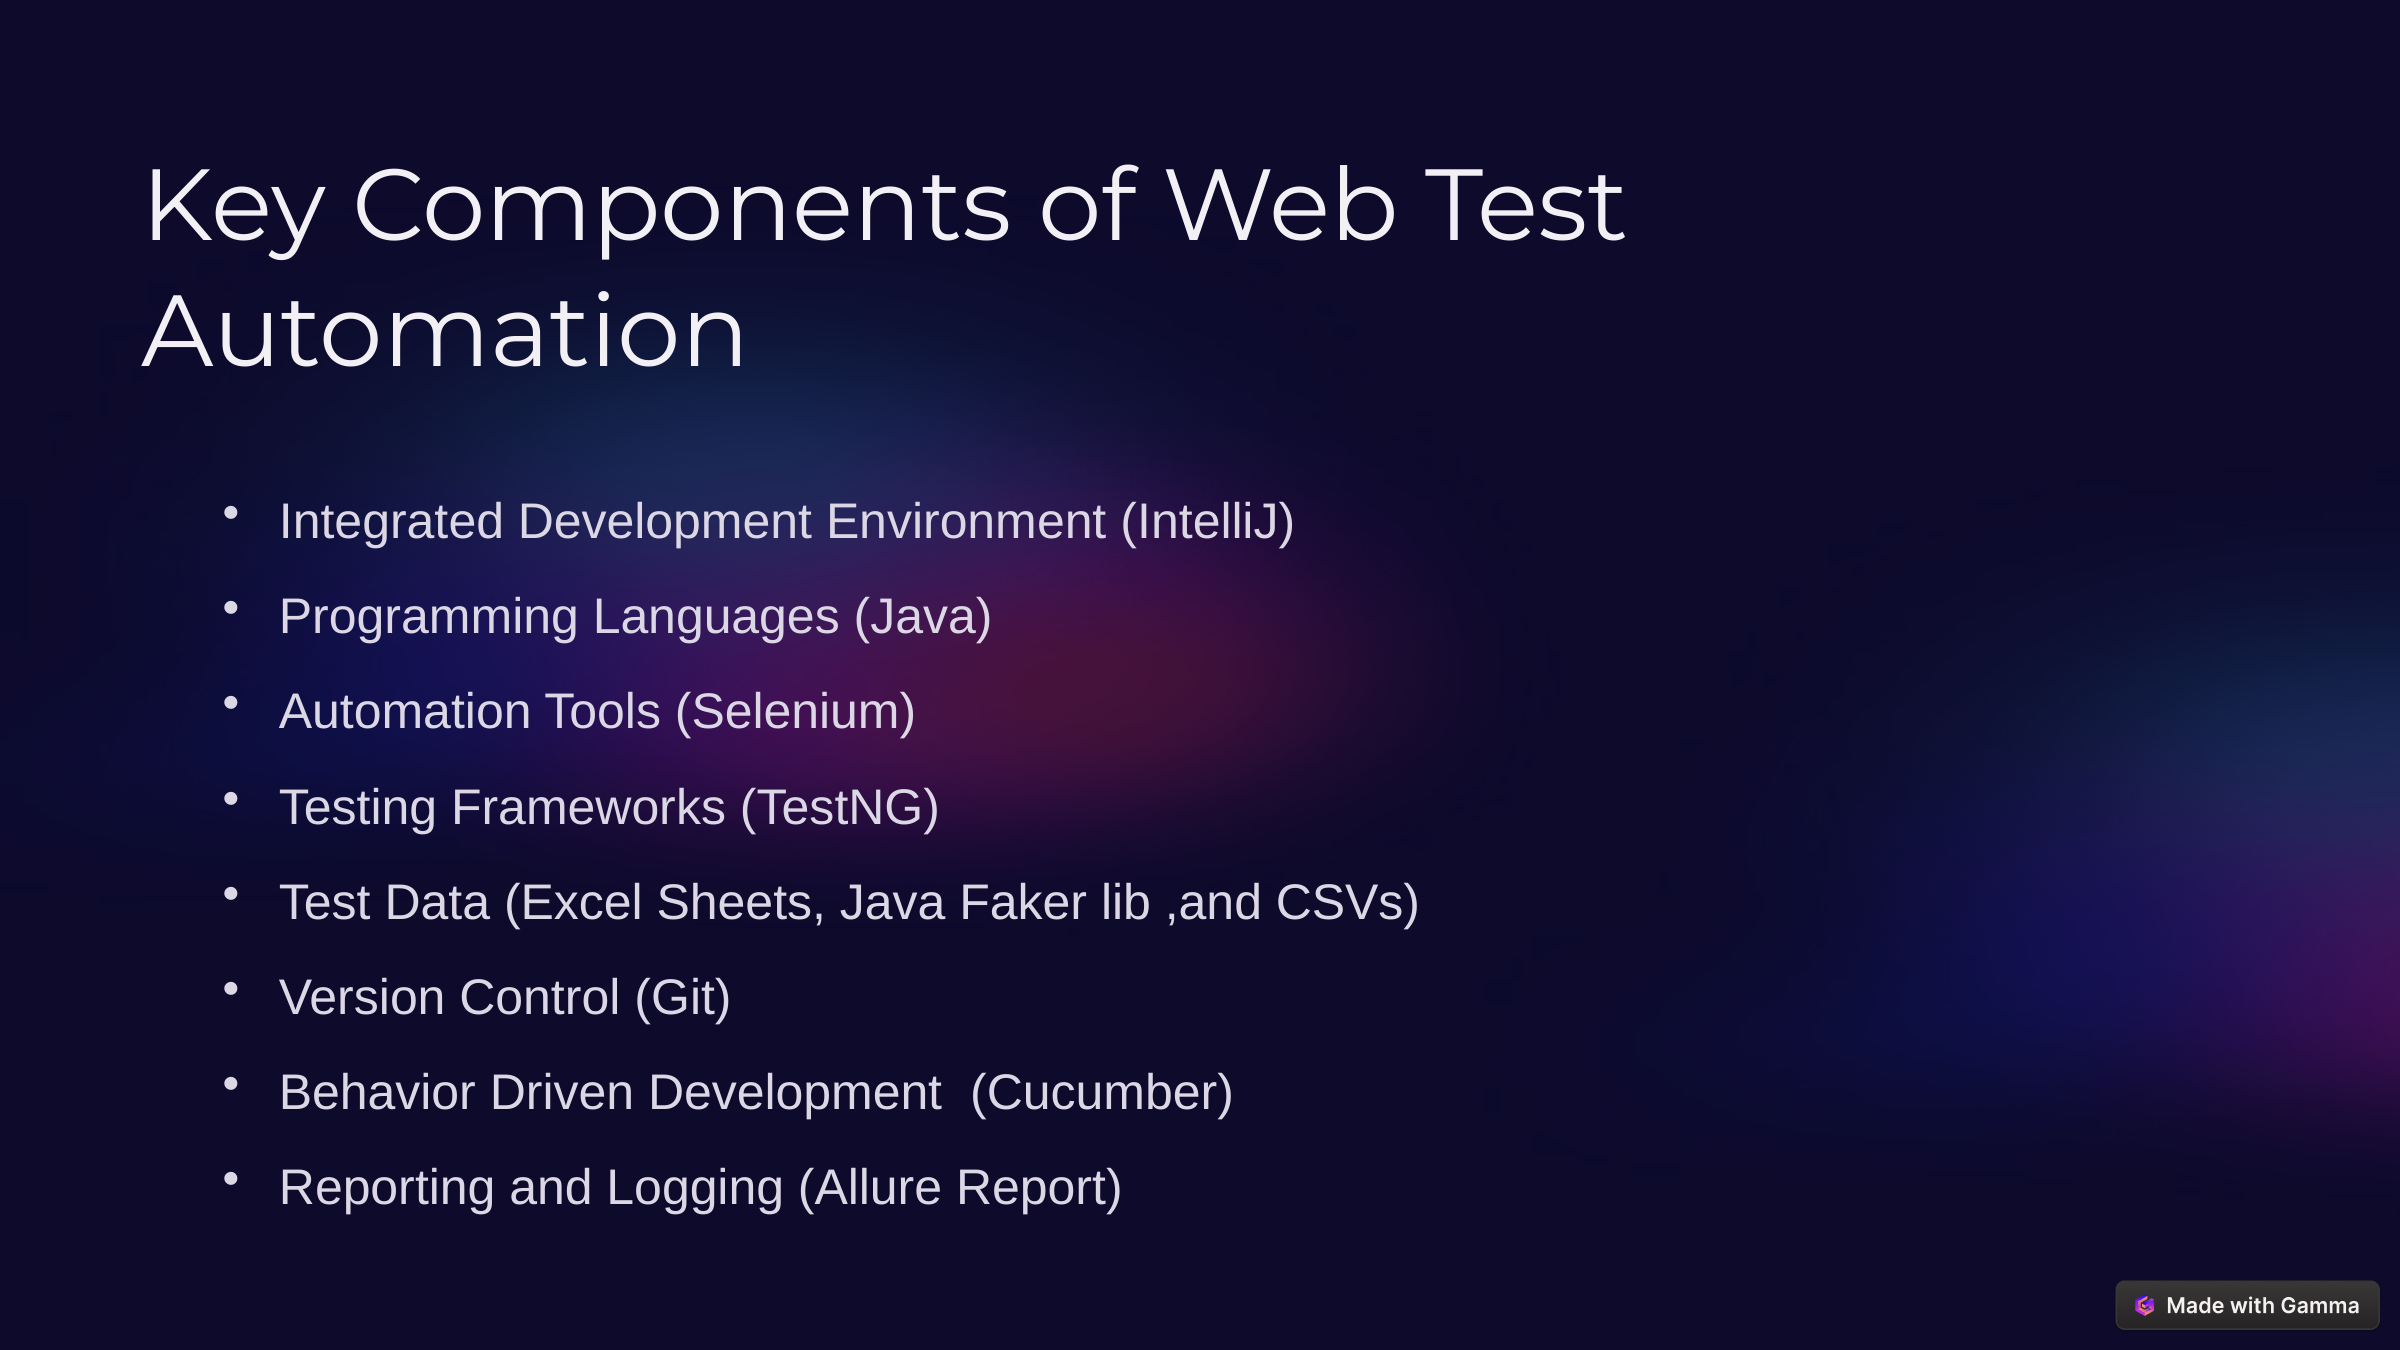

Key Components of Web Test Automation
Integrated Development Environment (IntelliJ)
Programming Languages (Java)
Automation Tools (Selenium)
Testing Frameworks (TestNG)
Test Data (Excel Sheets, Java Faker lib ,and CSVs)
Version Control (Git)
Behavior Driven Development  (Cucumber)
Reporting and Logging (Allure Report)